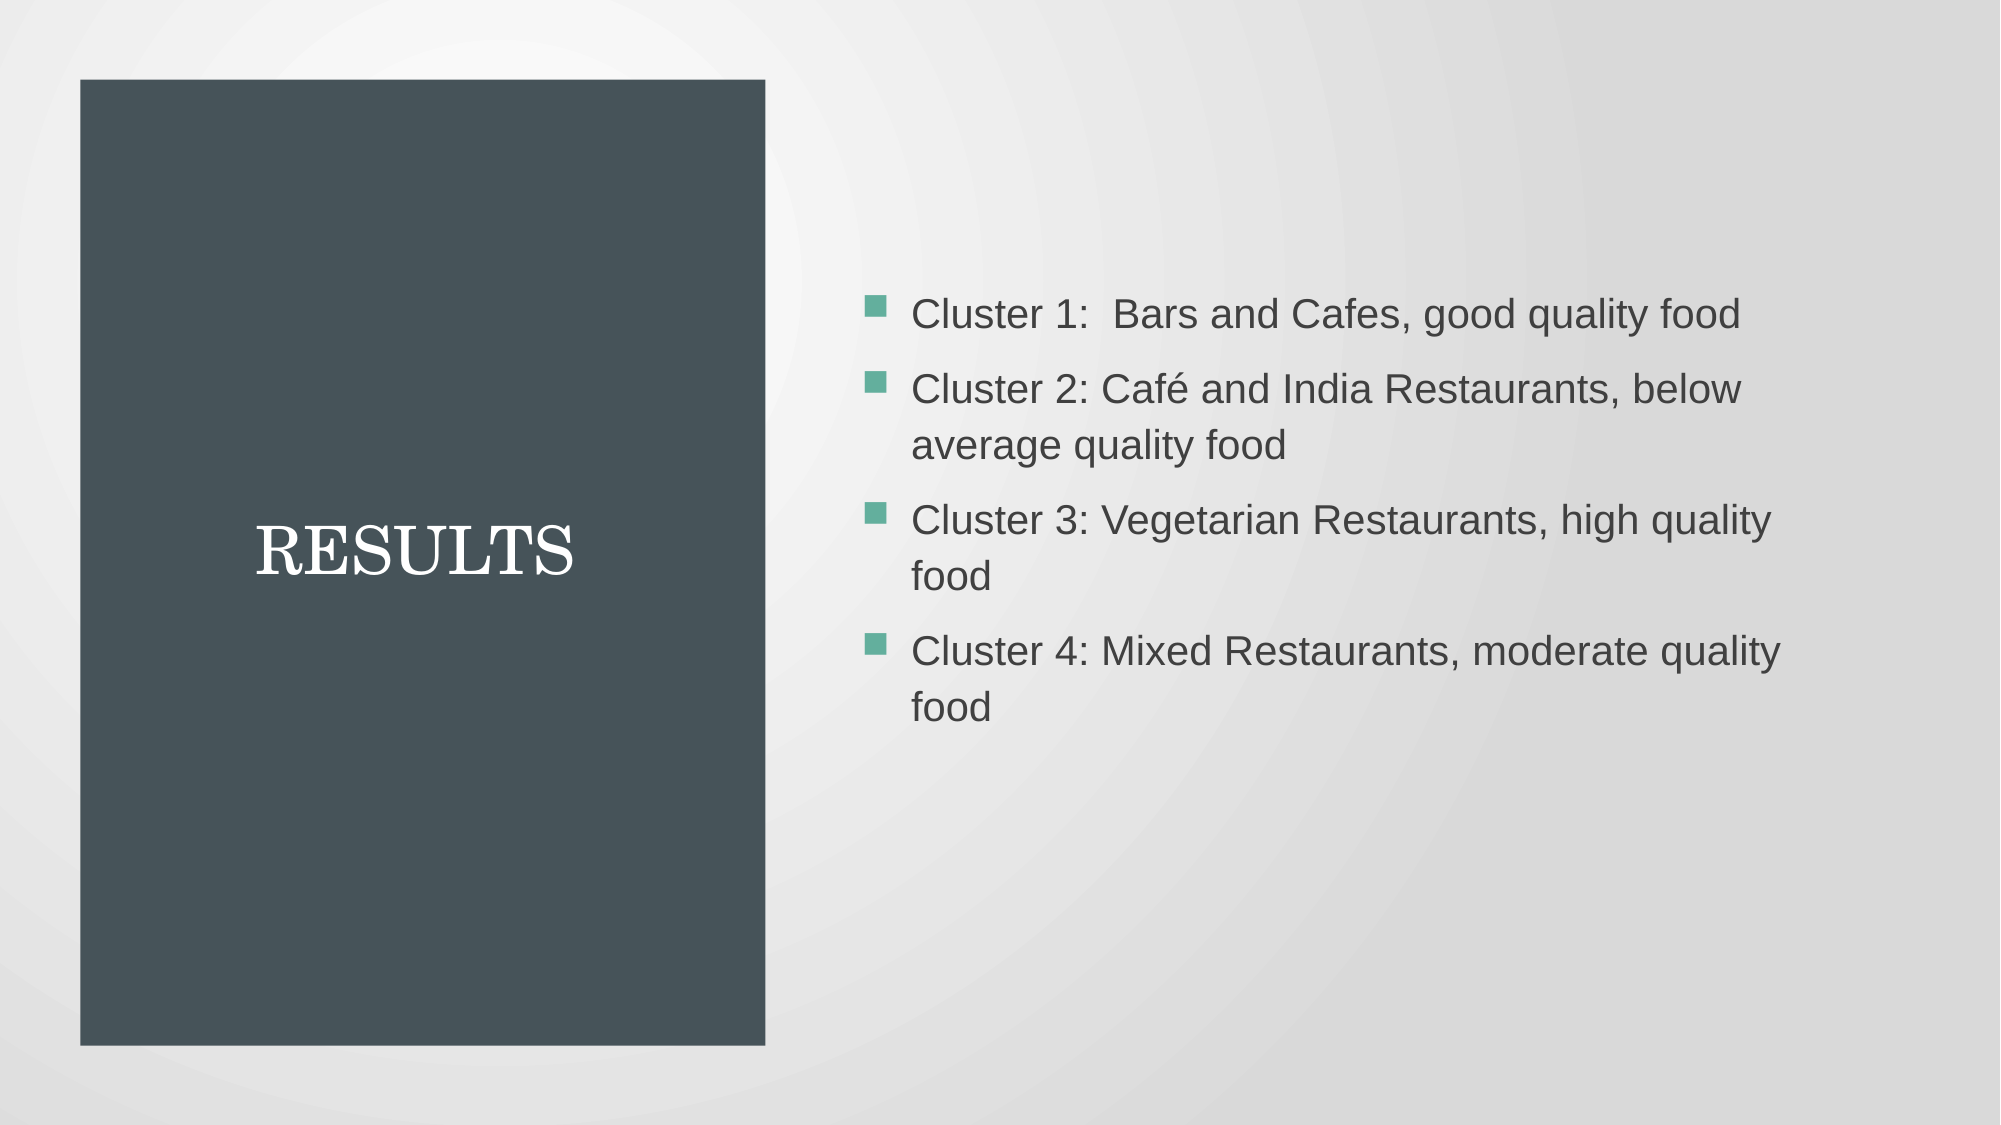

Cluster 1:  Bars and Cafes, good quality food
Cluster 2: Café and India Restaurants, below average quality food
Cluster 3: Vegetarian Restaurants, high quality food
Cluster 4: Mixed Restaurants, moderate quality food

# Results